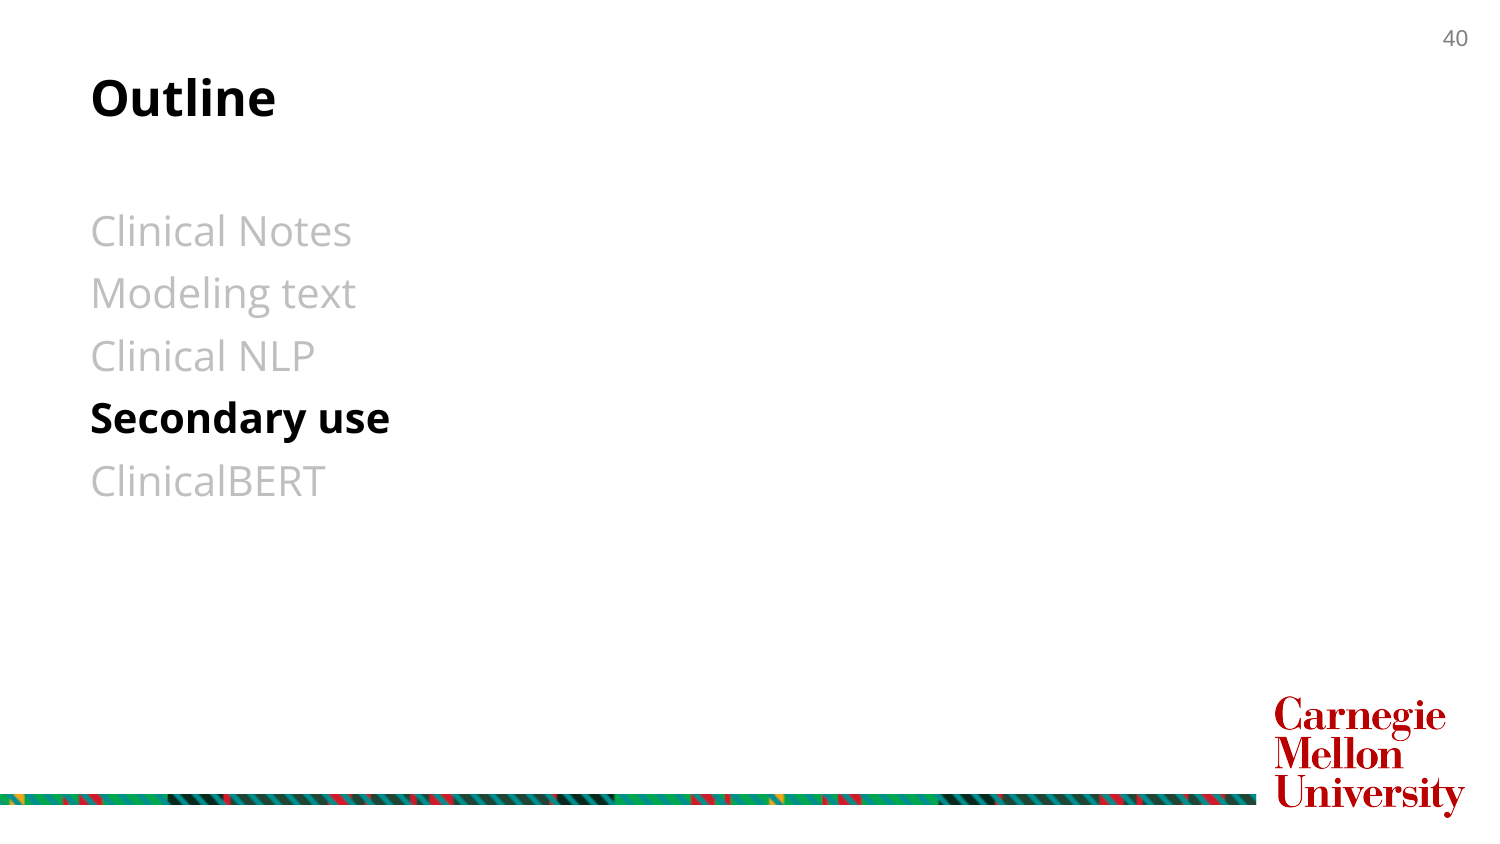

# Outline
Clinical Notes
Modeling text
Clinical NLP
Secondary use
ClinicalBERT

40